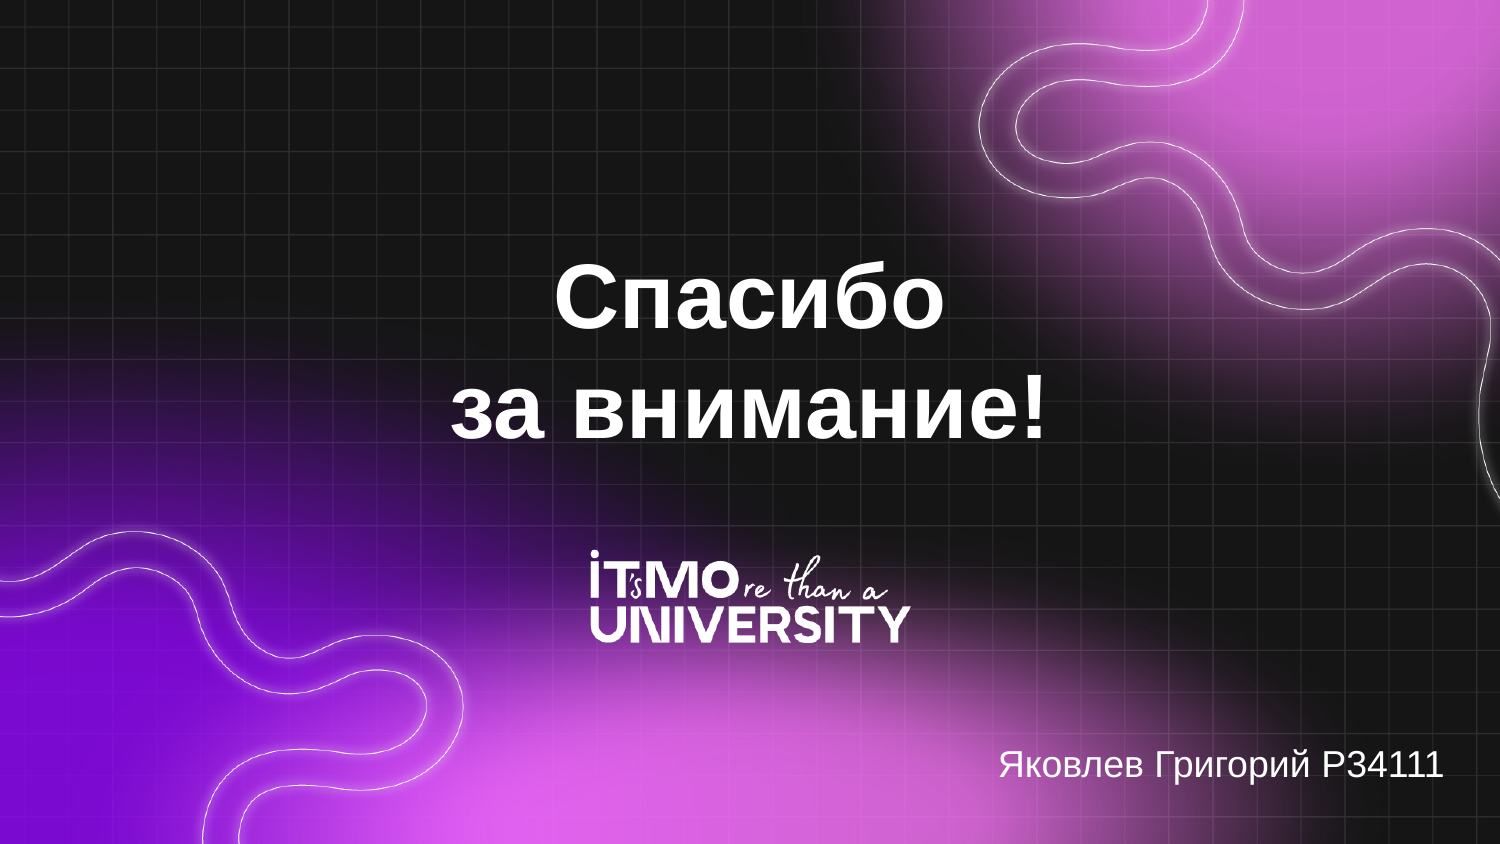

# Спасибо за внимание!
Яковлев Григорий P34111